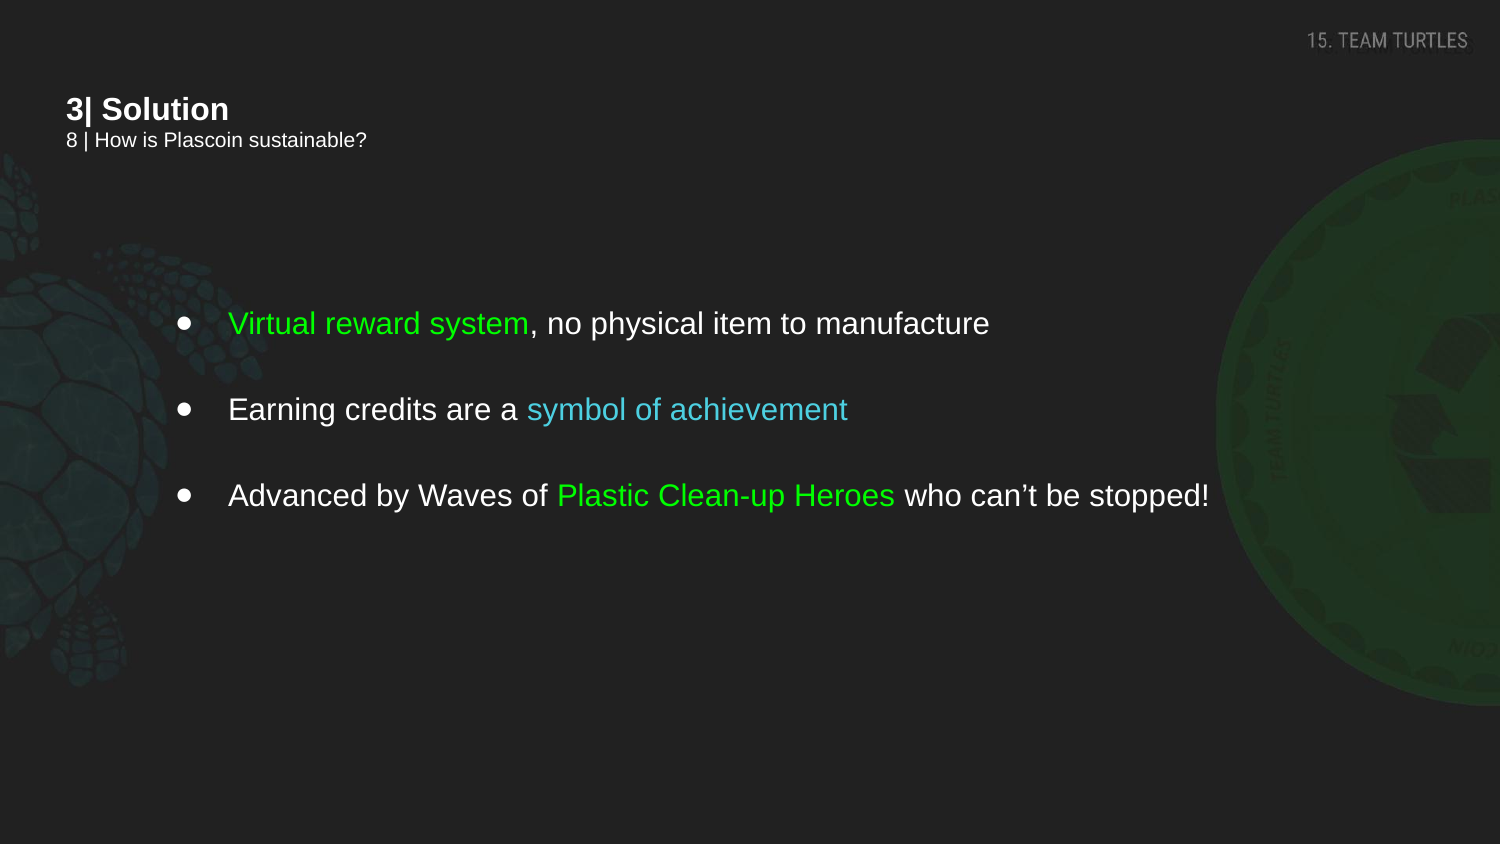

# 3| Solution
8 | How is Plascoin sustainable?
Virtual reward system, no physical item to manufacture

Earning credits are a symbol of achievement

Advanced by Waves of Plastic Clean-up Heroes who can’t be stopped!